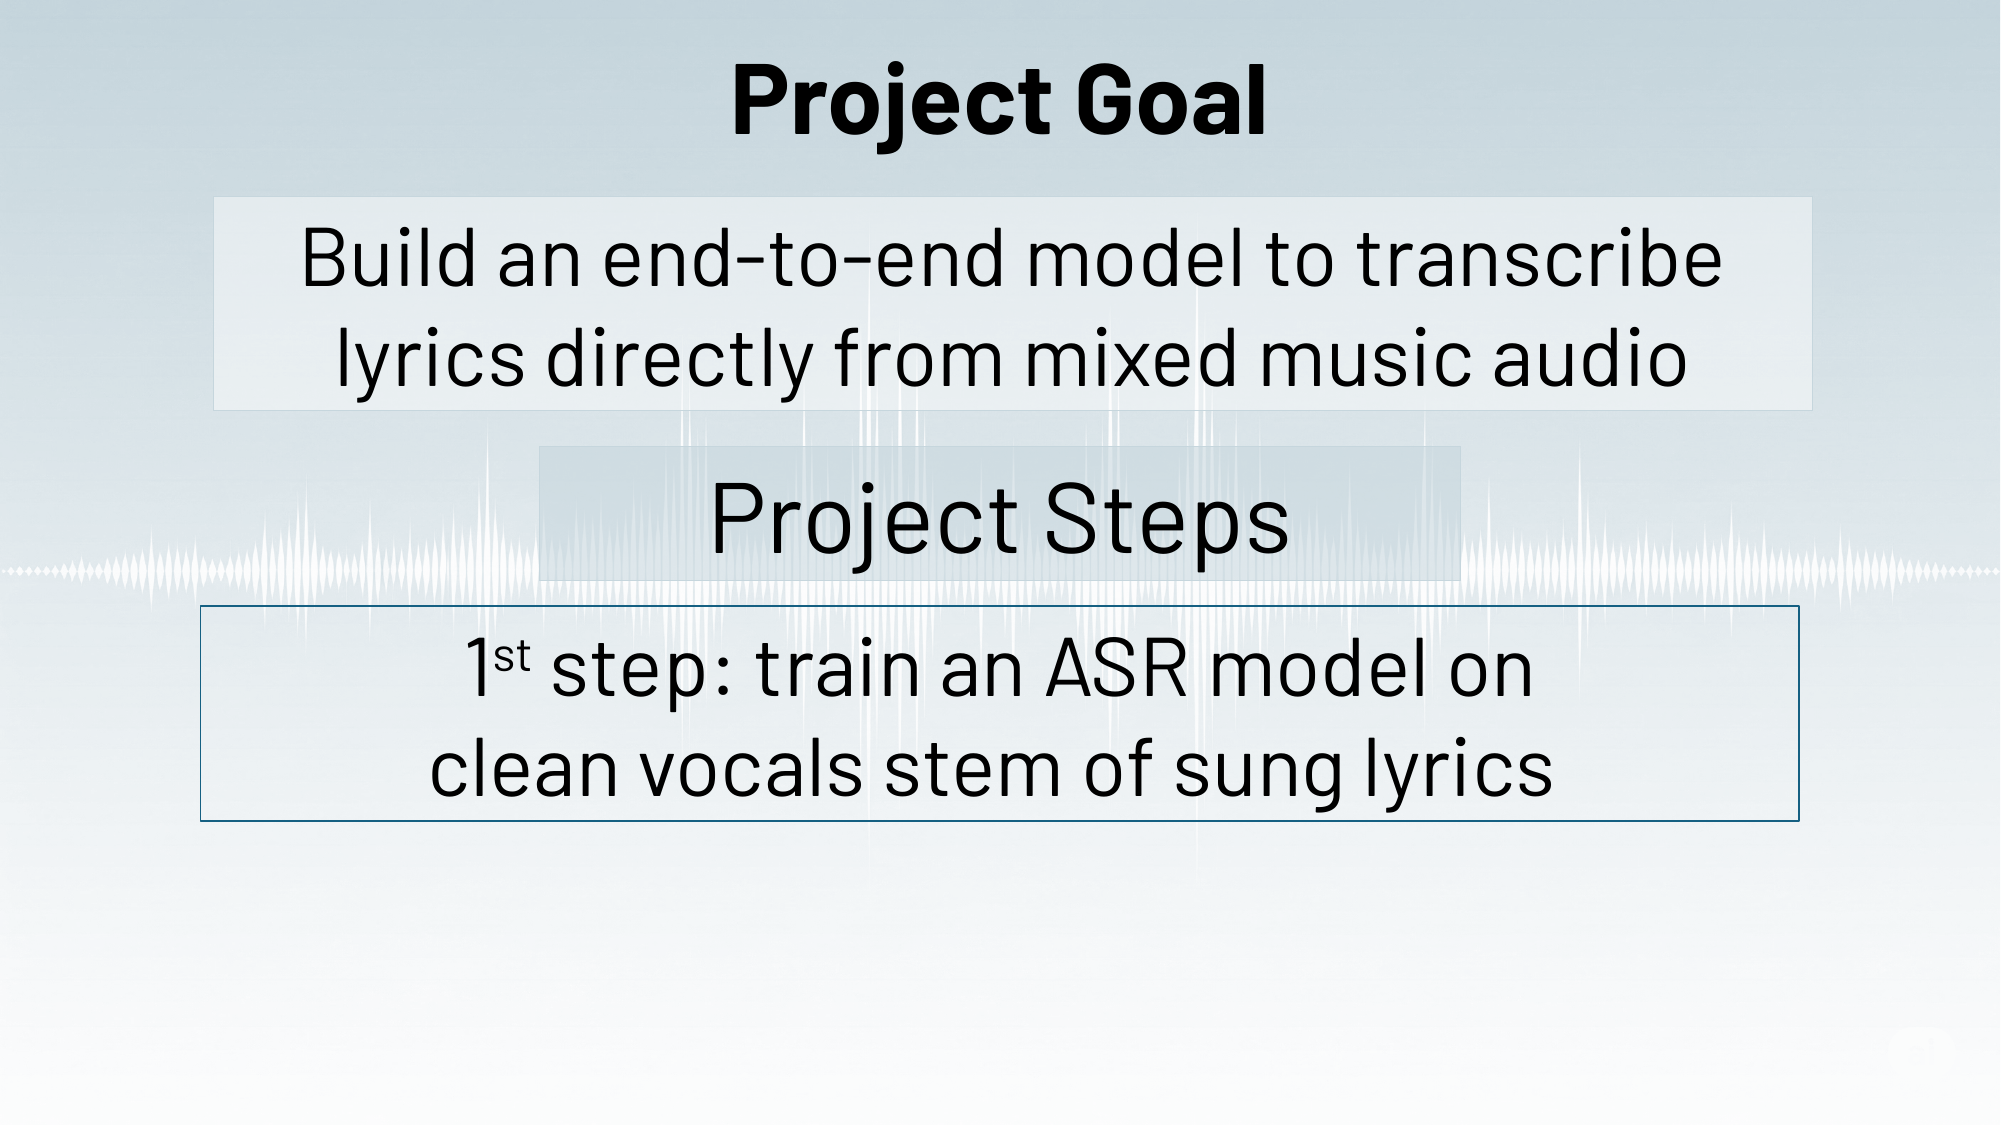

Project Goal
Build an end-to-end model to transcribe lyrics directly from mixed music audio
Project Steps
1st step: train an ASR model on
clean vocals stem of sung lyrics